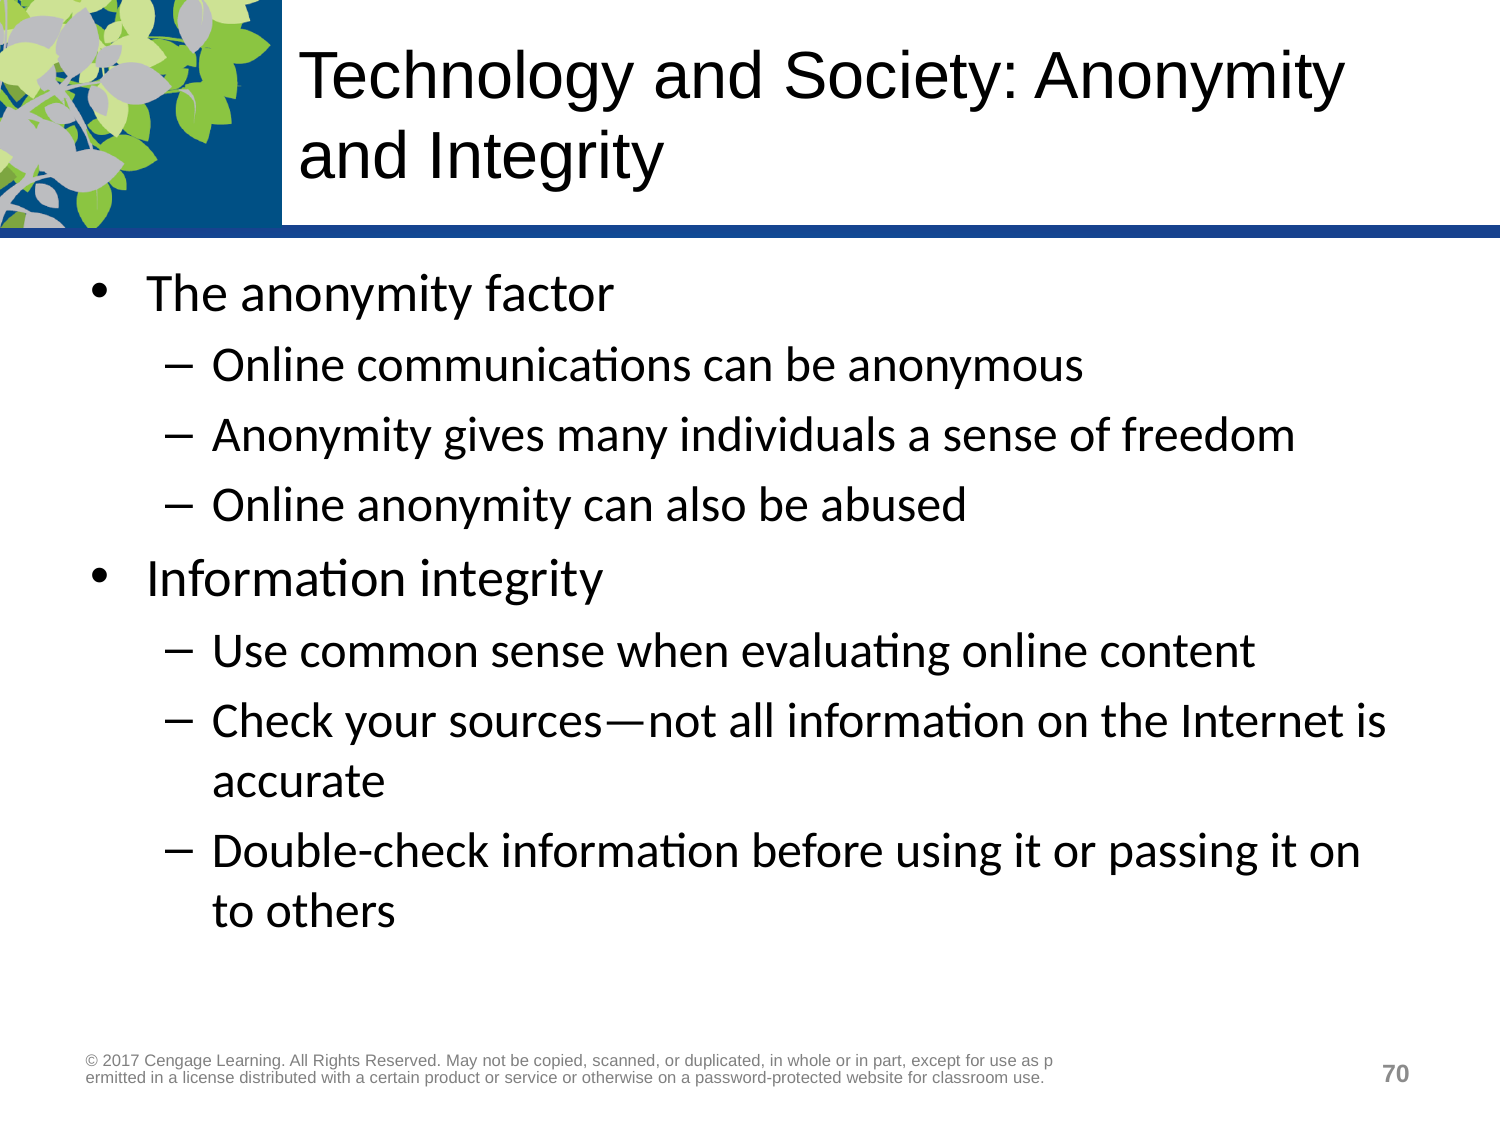

# Technology and Society: Anonymity and Integrity
The anonymity factor
Online communications can be anonymous
Anonymity gives many individuals a sense of freedom
Online anonymity can also be abused
Information integrity
Use common sense when evaluating online content
Check your sources—not all information on the Internet is accurate
Double-check information before using it or passing it on to others
© 2017 Cengage Learning. All Rights Reserved. May not be copied, scanned, or duplicated, in whole or in part, except for use as permitted in a license distributed with a certain product or service or otherwise on a password-protected website for classroom use.
70